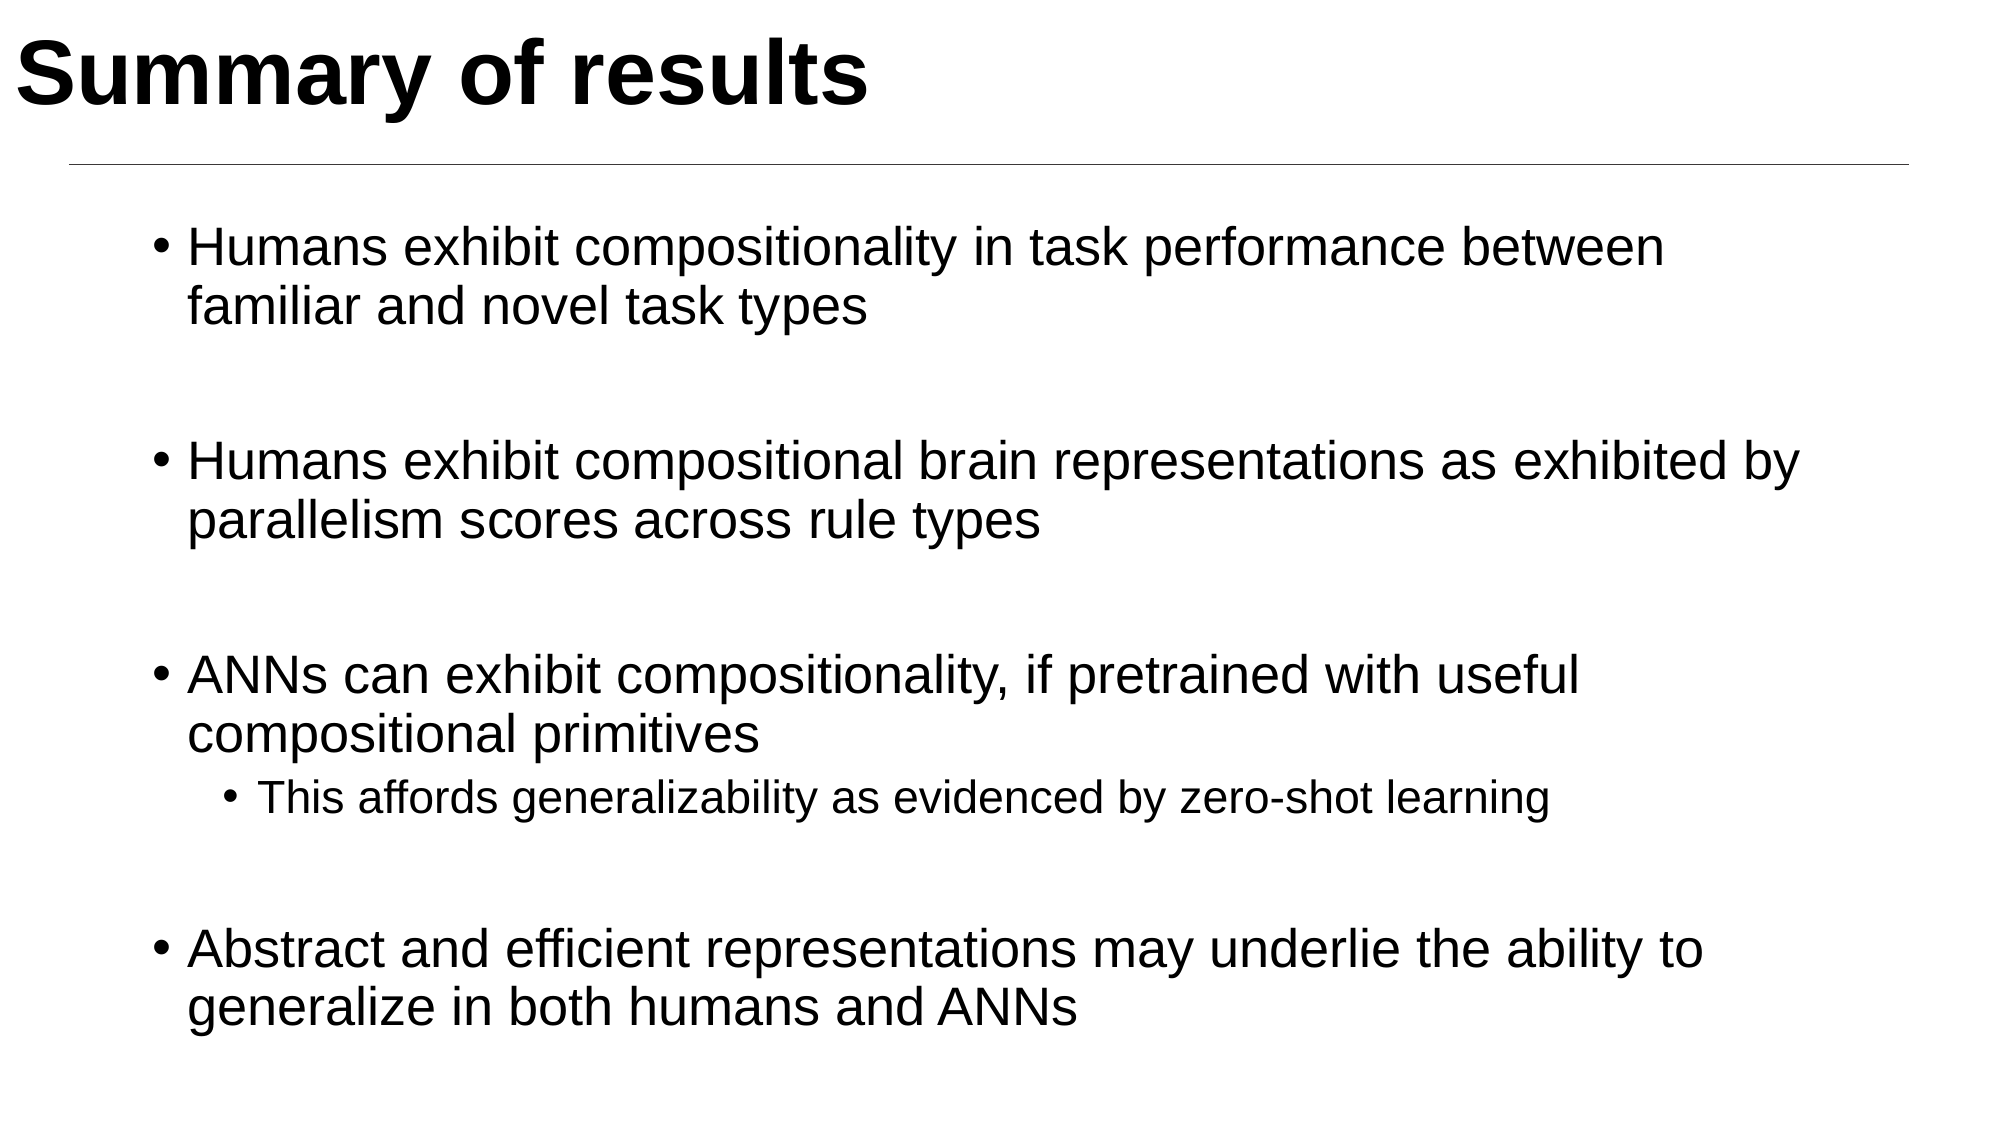

# Summary of results
Humans exhibit compositionality in task performance between familiar and novel task types

Humans exhibit compositional brain representations as exhibited by parallelism scores across rule types

ANNs can exhibit compositionality, if pretrained with useful compositional primitives
This affords generalizability as evidenced by zero-shot learning

Abstract and efficient representations may underlie the ability to generalize in both humans and ANNs